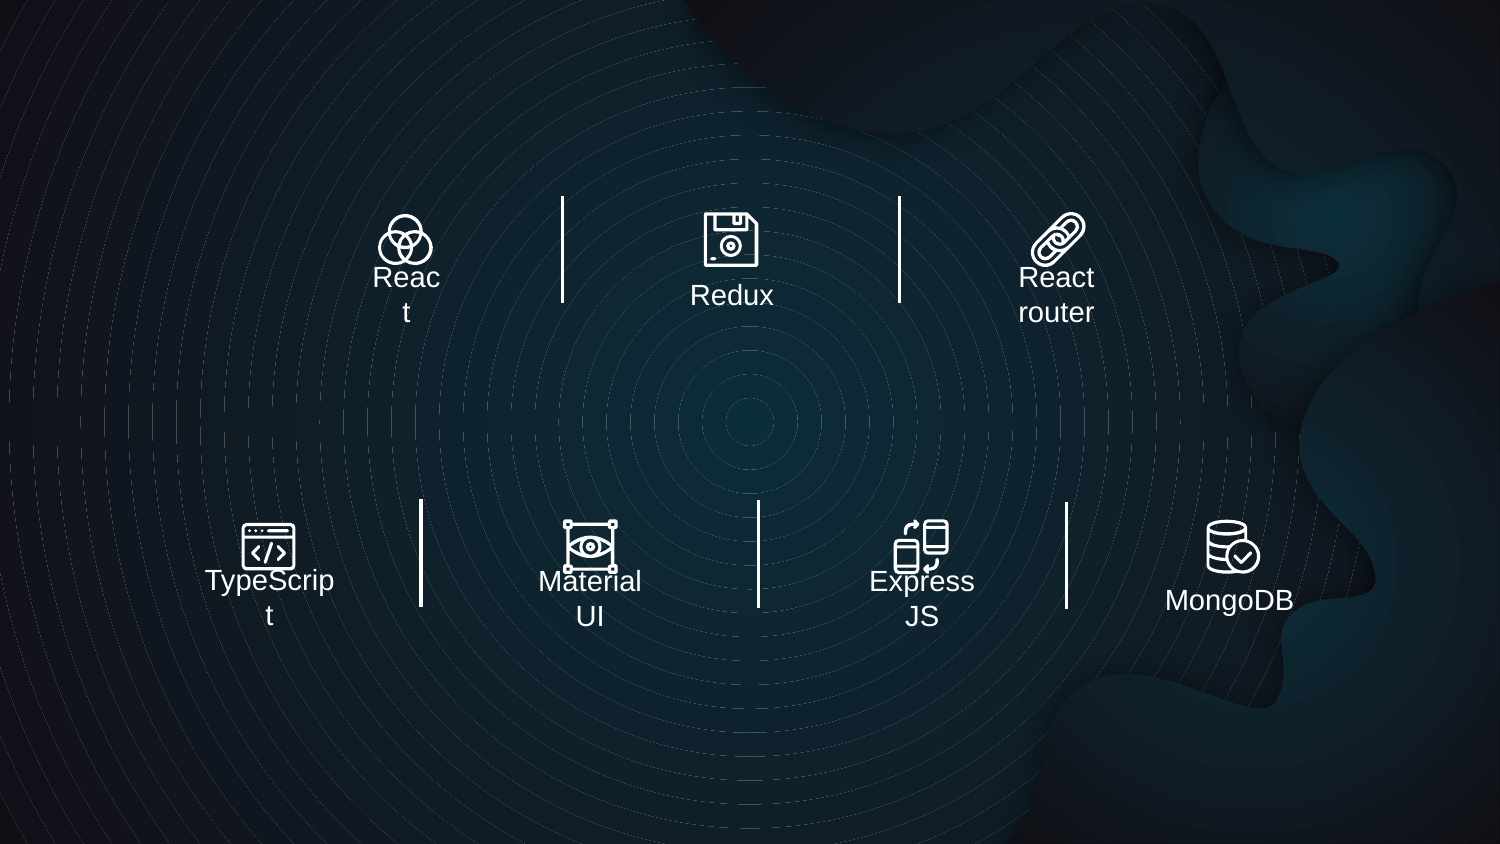

React
Redux
React router
MongoDB

TypeScript
Material UI
Express JS